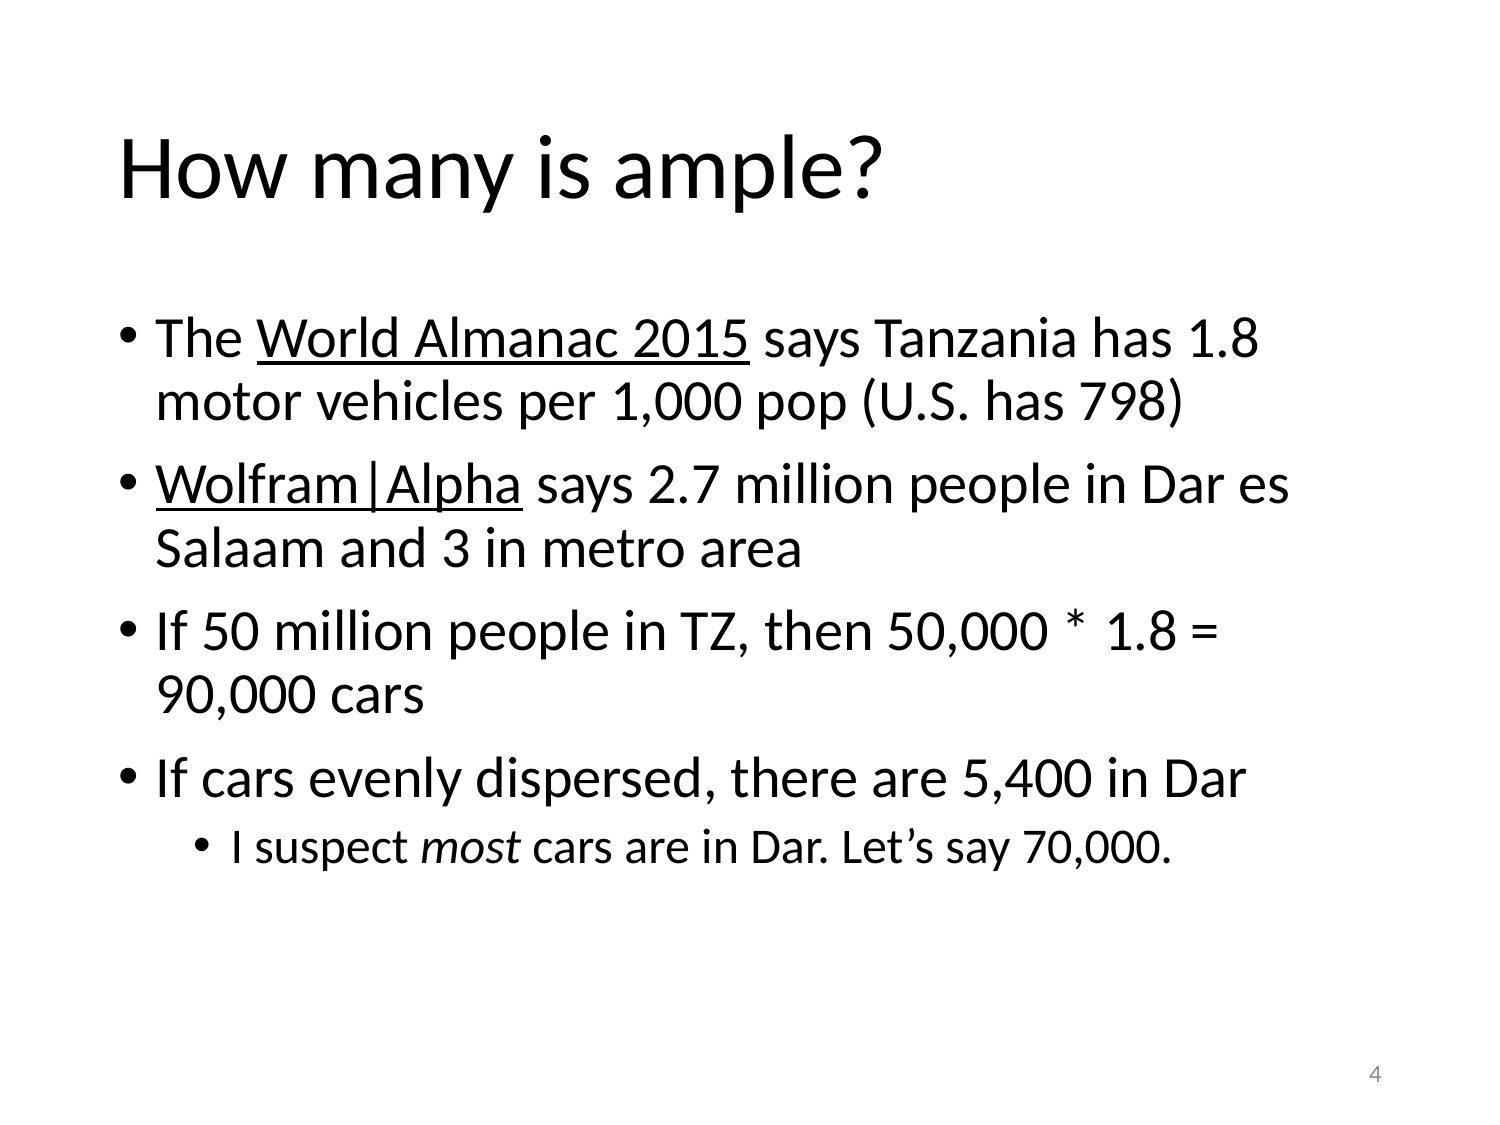

# How many is ample?
The World Almanac 2015 says Tanzania has 1.8 motor vehicles per 1,000 pop (U.S. has 798)
Wolfram|Alpha says 2.7 million people in Dar es Salaam and 3 in metro area
If 50 million people in TZ, then 50,000 * 1.8 = 90,000 cars
If cars evenly dispersed, there are 5,400 in Dar
I suspect most cars are in Dar. Let’s say 70,000.
4